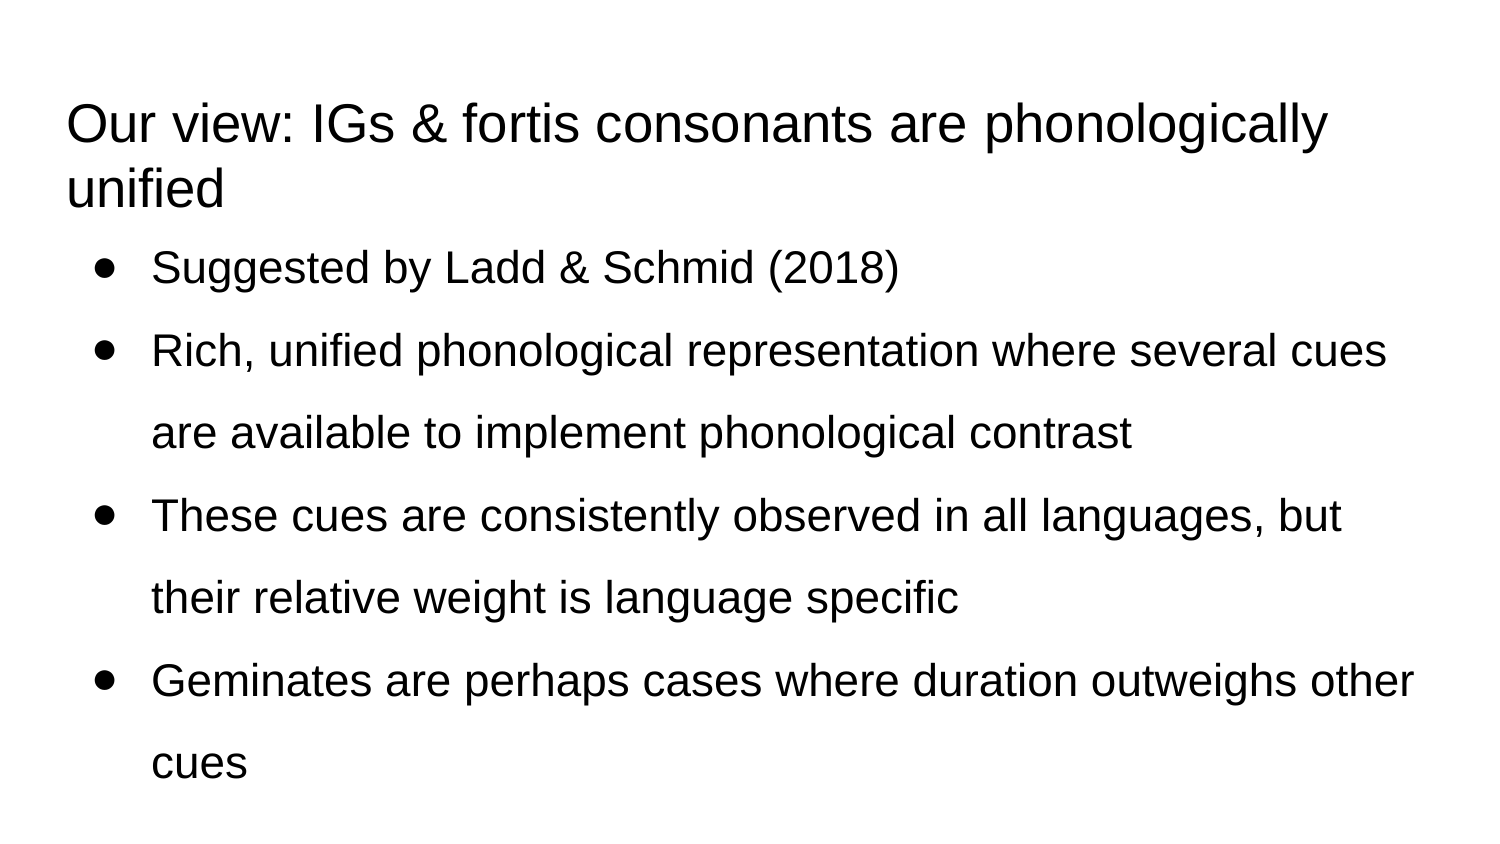

# Our view: IGs & fortis consonants are phonologically unified
Suggested by Ladd & Schmid (2018)
Rich, unified phonological representation where several cues are available to implement phonological contrast
These cues are consistently observed in all languages, but their relative weight is language specific
Geminates are perhaps cases where duration outweighs other cues